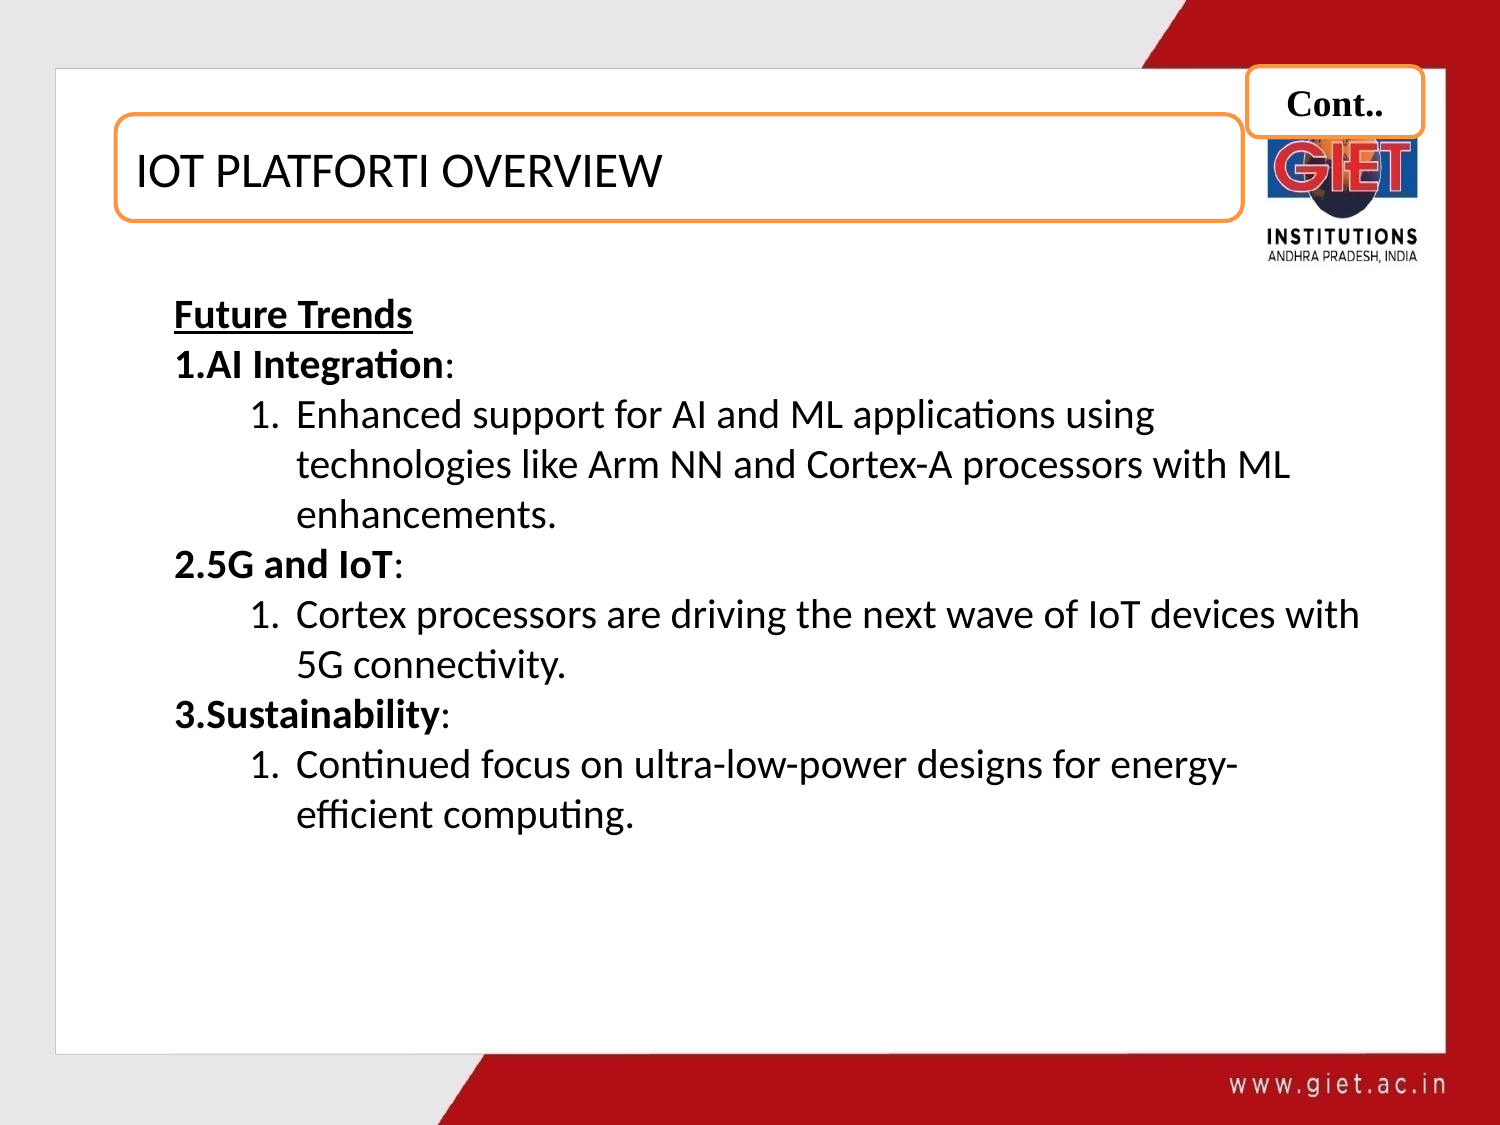

Cont..

IOT PLATFORTI OVERVIEW

Future Trends
AI Integration:
Enhanced support for AI and ML applications using technologies like Arm NN and Cortex-A processors with ML enhancements.
5G and IoT:
Cortex processors are driving the next wave of IoT devices with 5G connectivity.
Sustainability:
Continued focus on ultra-low-power designs for energy-efficient computing.